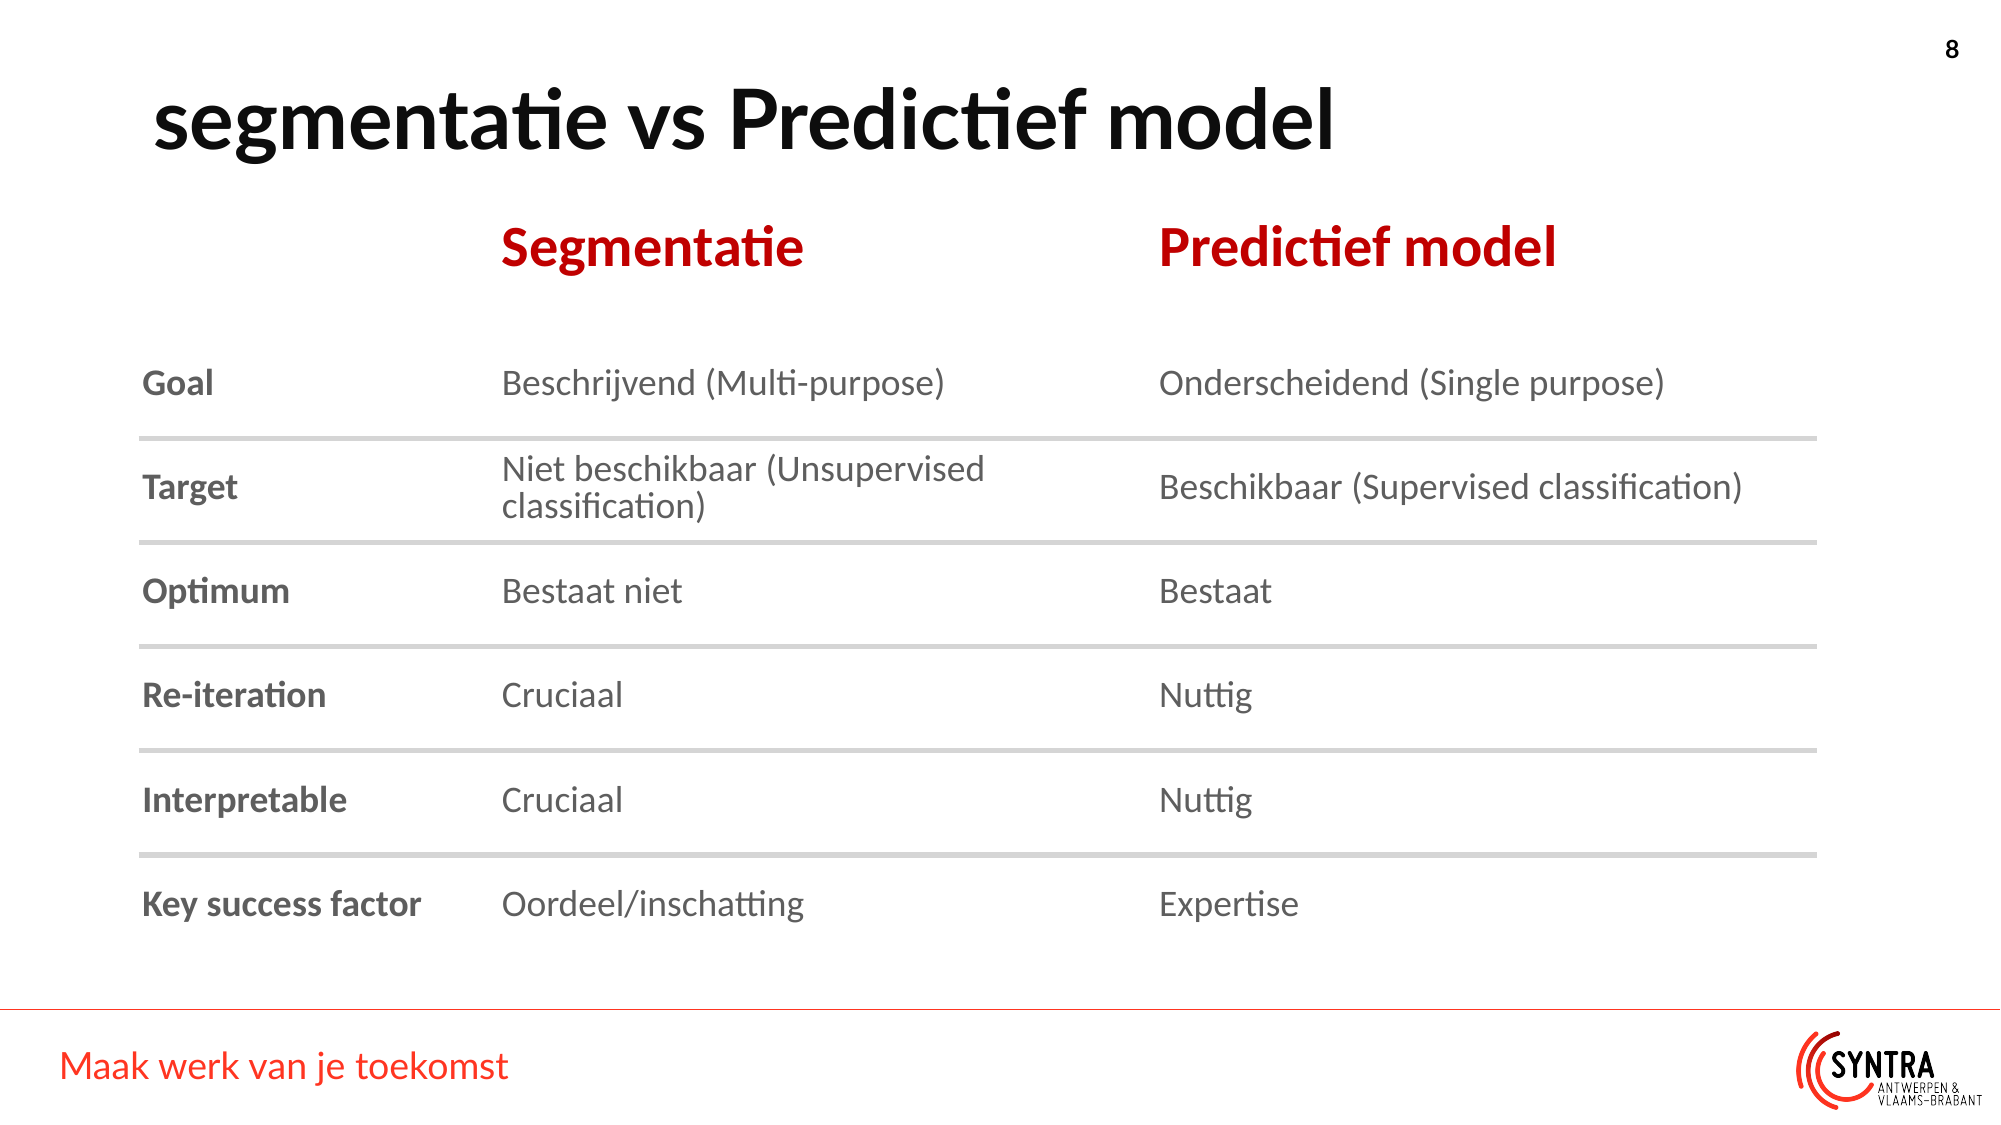

# segmentatie vs Predictief model
|  | Segmentatie | Predictief model |
| --- | --- | --- |
| Goal | Beschrijvend (Multi-purpose) | Onderscheidend (Single purpose) |
| Target | Niet beschikbaar (Unsupervised classification) | Beschikbaar (Supervised classification) |
| Optimum | Bestaat niet | Bestaat |
| Re-iteration | Cruciaal | Nuttig |
| Interpretable | Cruciaal | Nuttig |
| Key success factor | Oordeel/inschatting | Expertise |